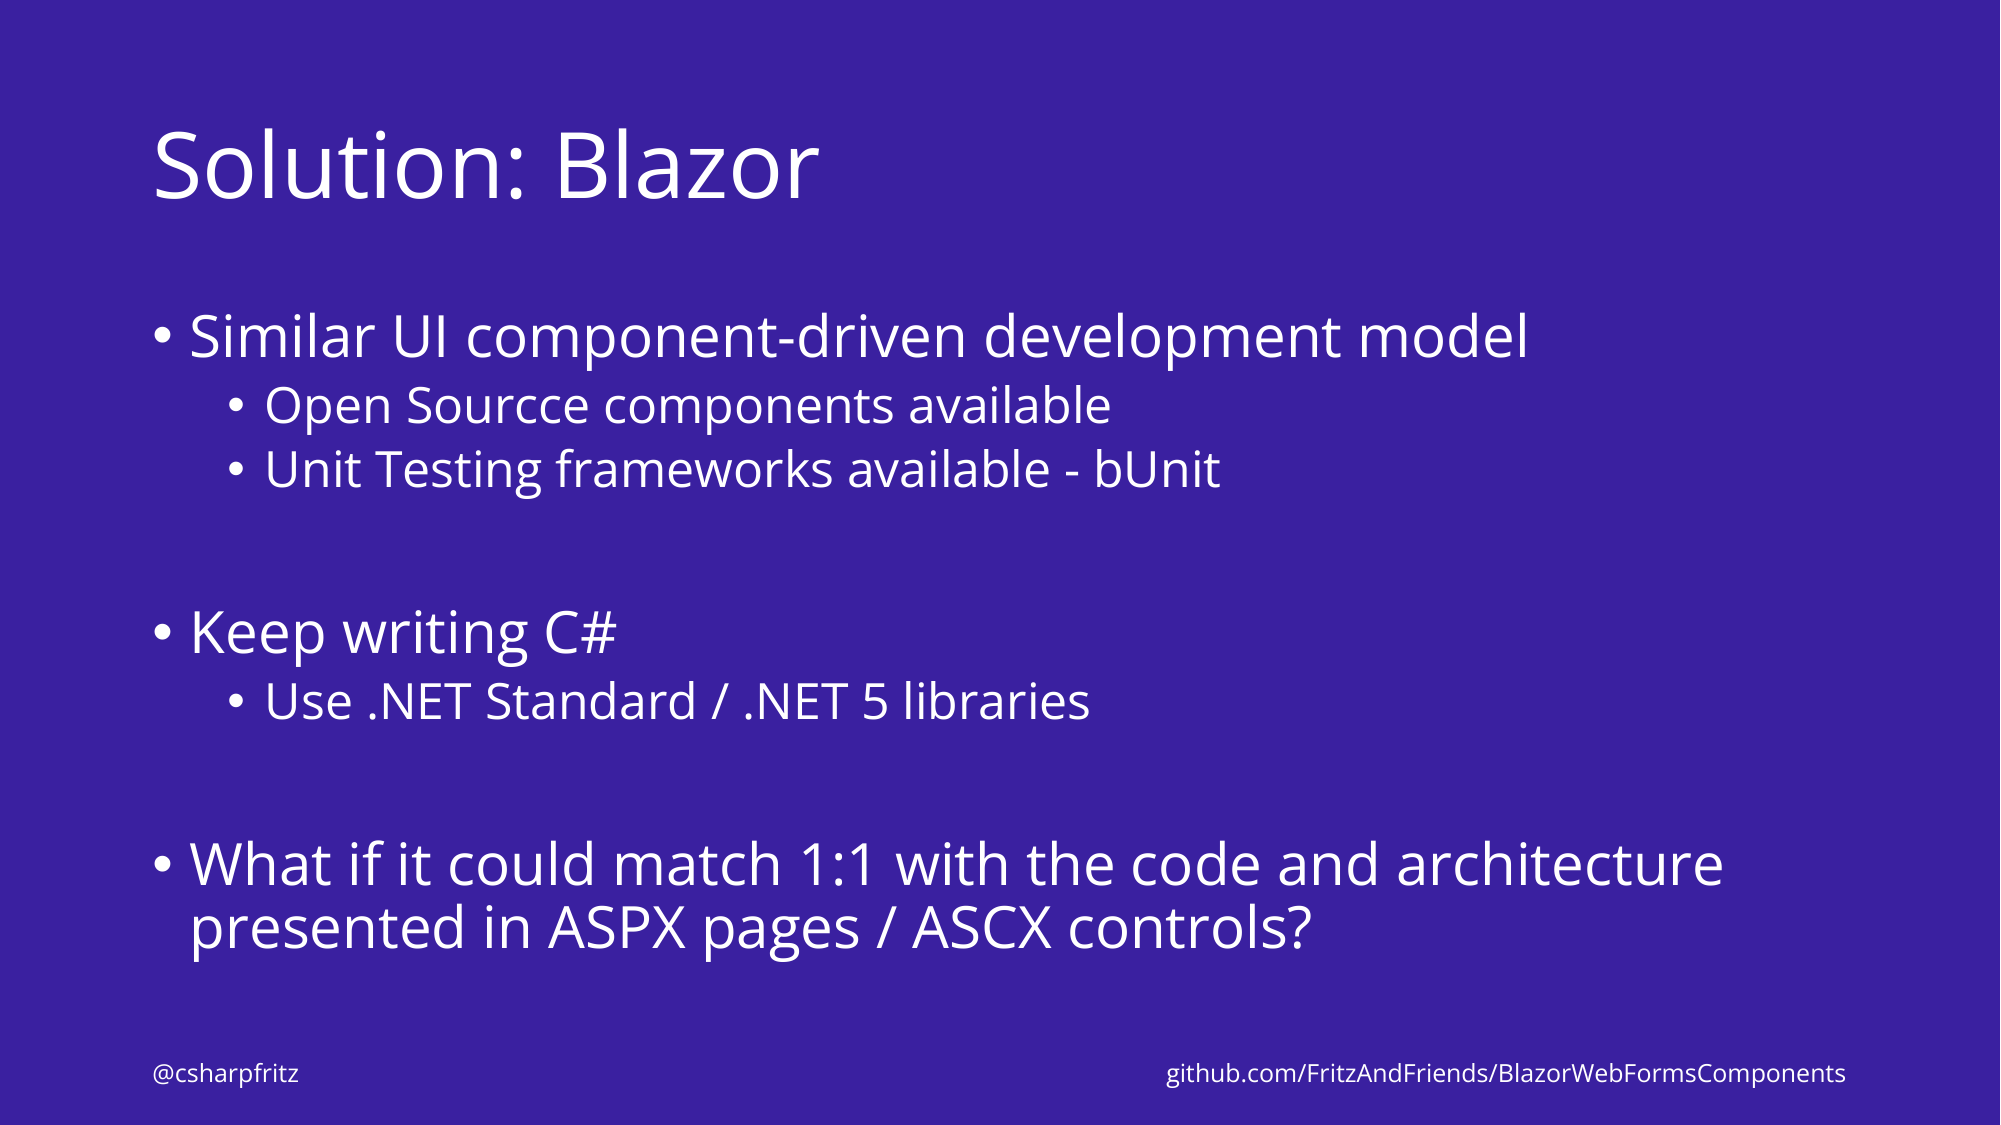

# Solution: Blazor
Similar UI component-driven development model
Open Sourcce components available
Unit Testing frameworks available - bUnit

Keep writing C#
Use .NET Standard / .NET 5 libraries

What if it could match 1:1 with the code and architecture presented in ASPX pages / ASCX controls?

@csharpfritz
github.com/FritzAndFriends/BlazorWebFormsComponents